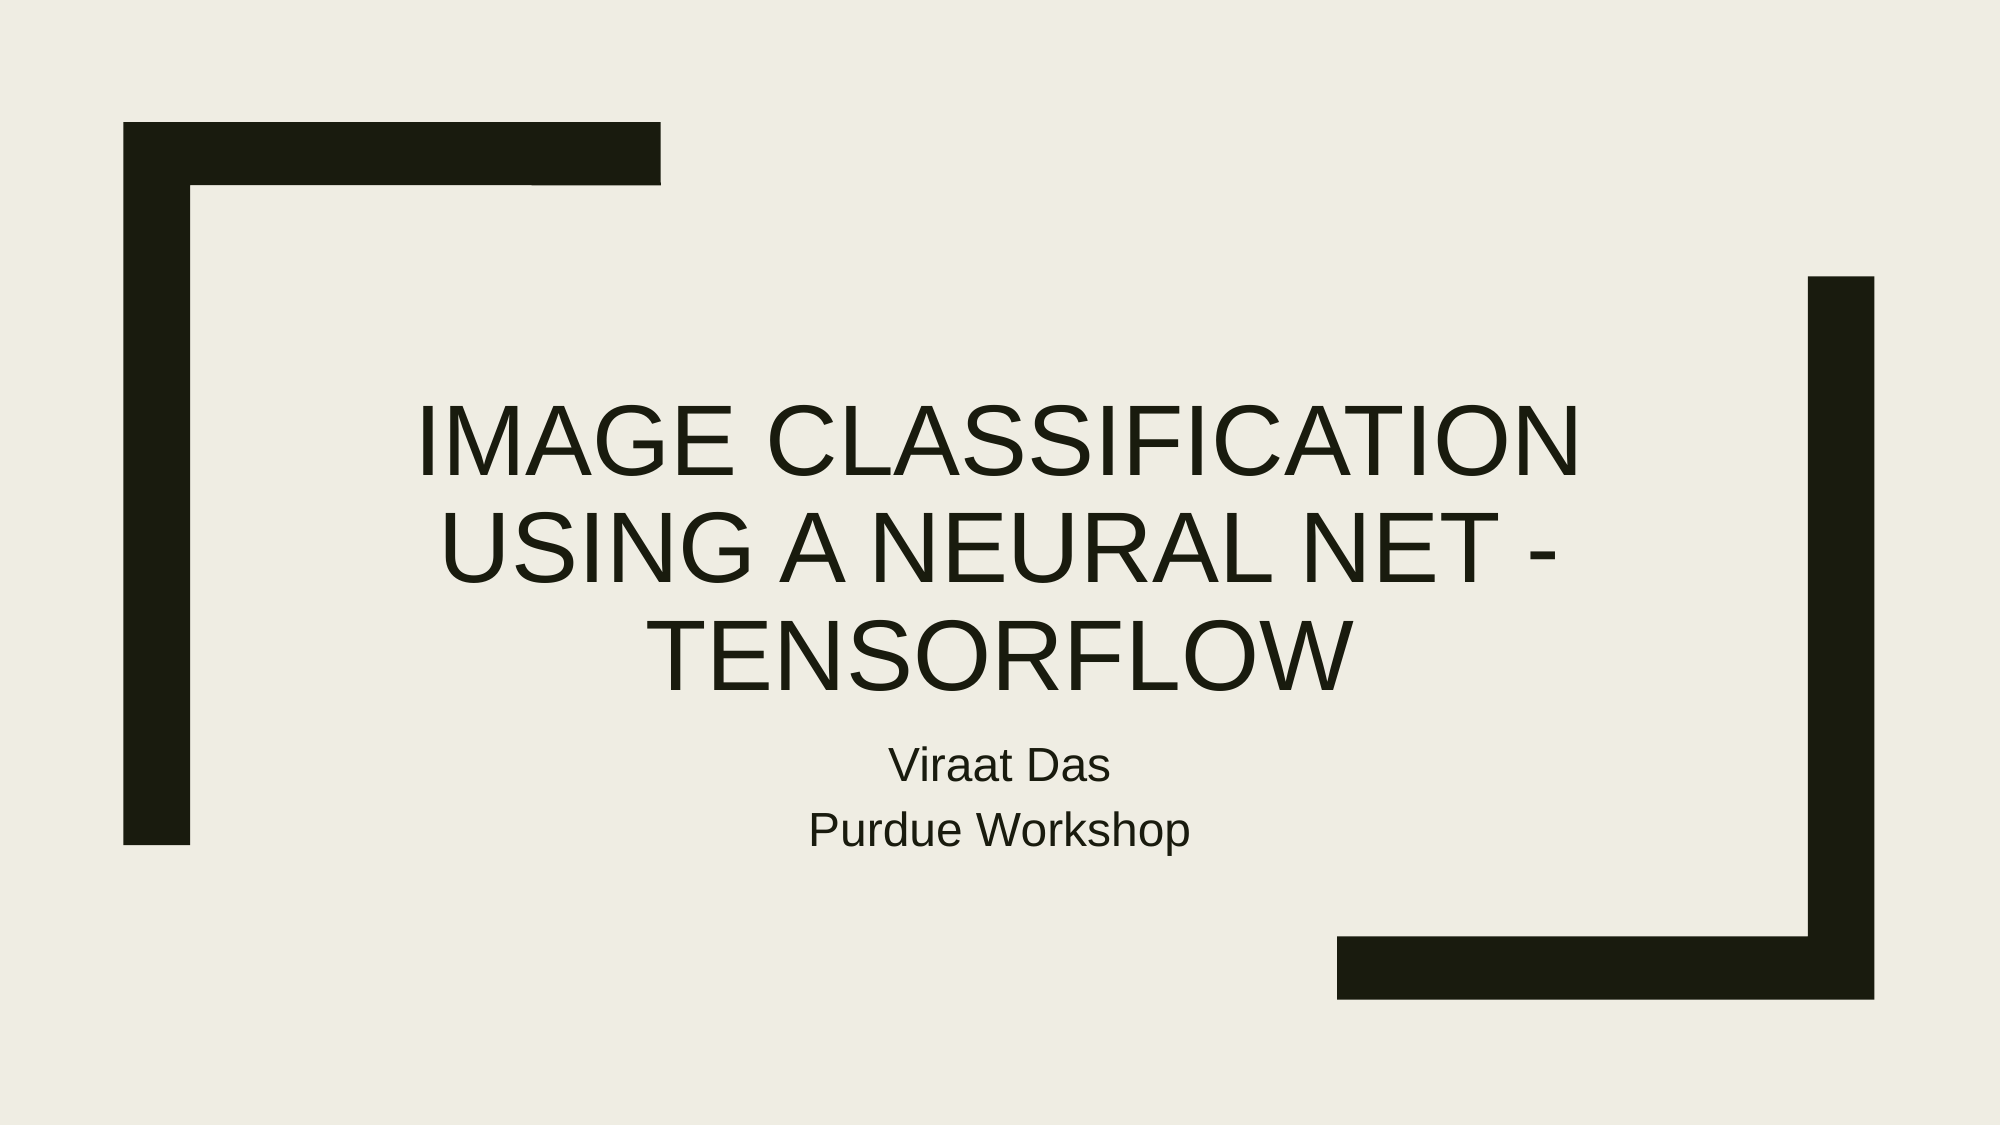

# IMAGE Classification Using a Neural Net - Tensorflow
Viraat Das
Purdue Workshop